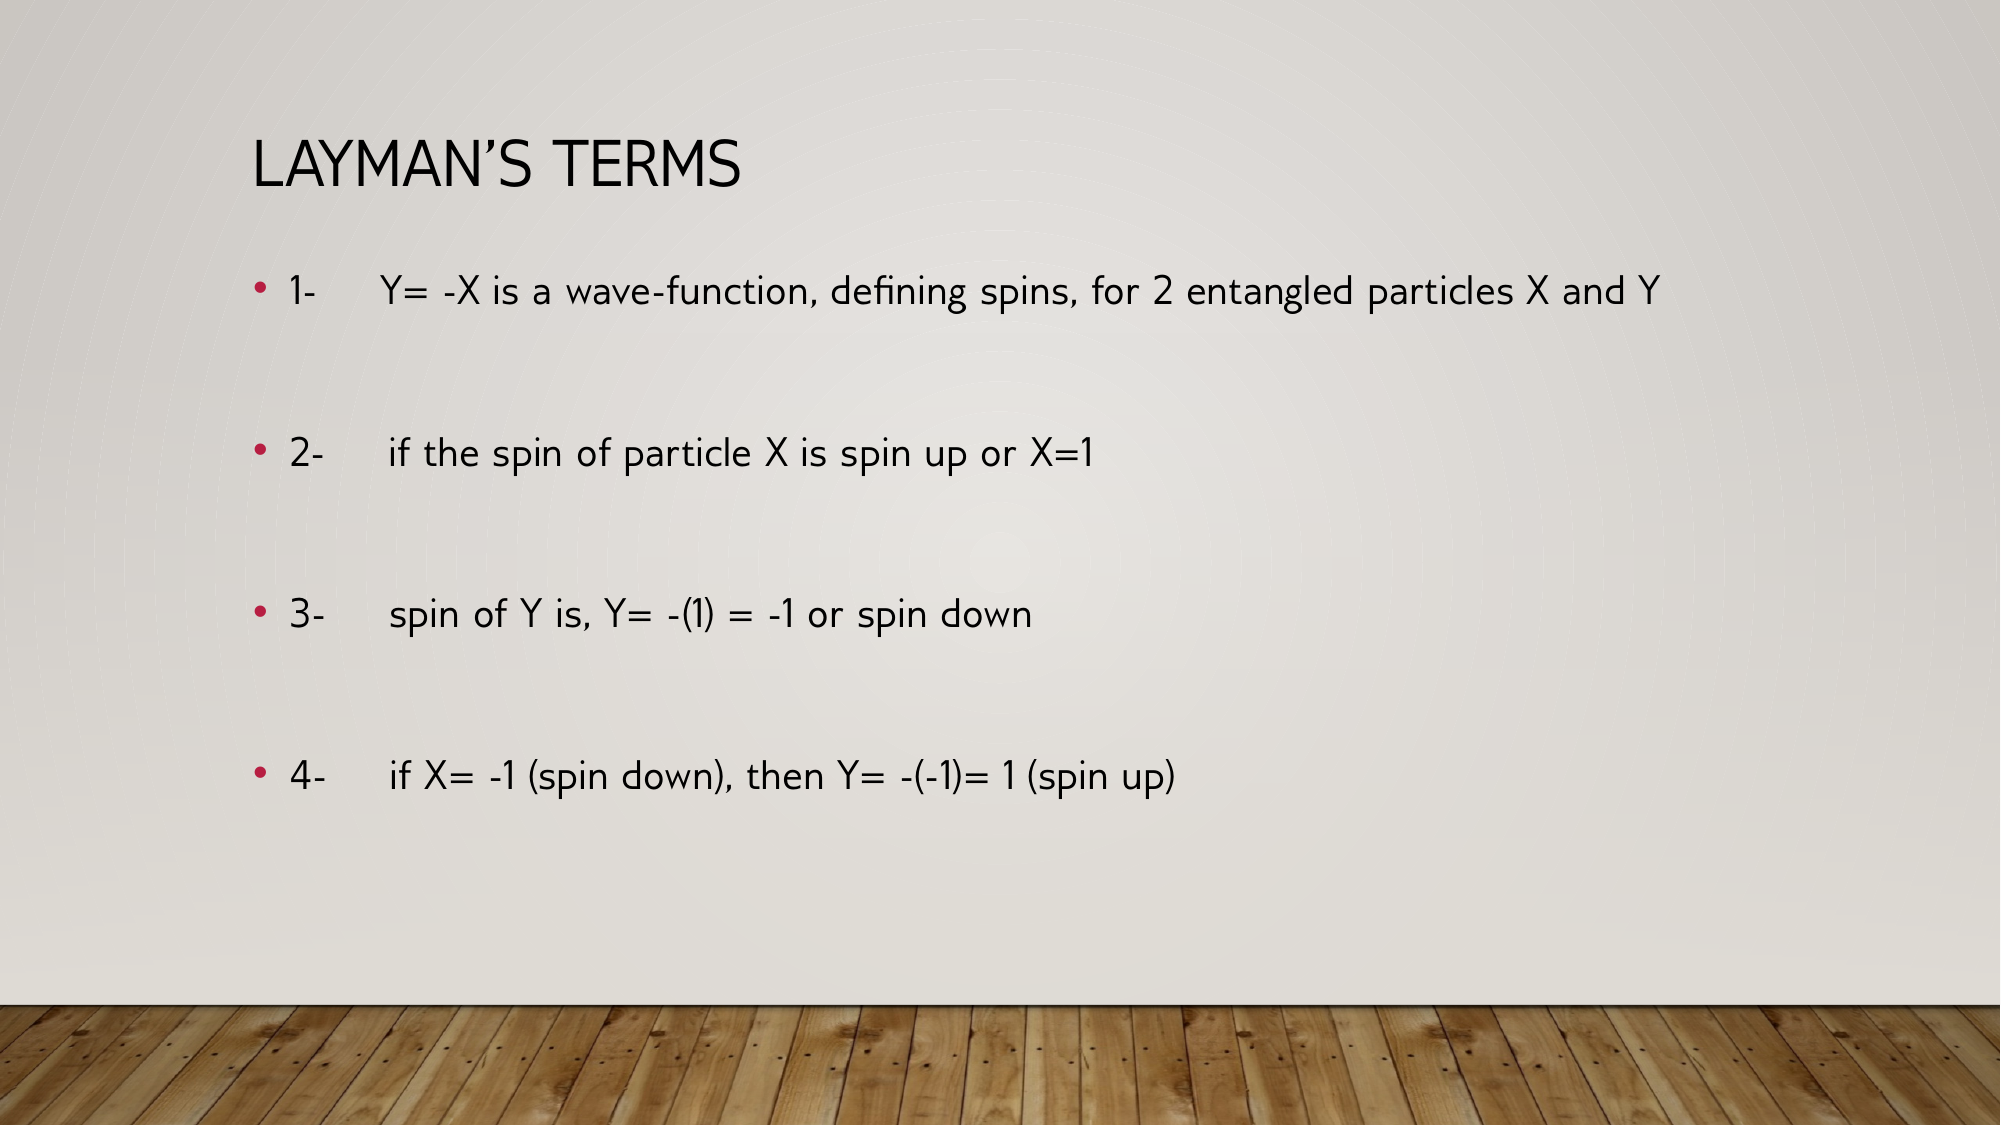

# Layman’s Terms
1-     Y= -X is a wave-function, defining spins, for 2 entangled particles X and Y

2-     if the spin of particle X is spin up or X=1

3-     spin of Y is, Y= -(1) = -1 or spin down

4-     if X= -1 (spin down), then Y= -(-1)= 1 (spin up)